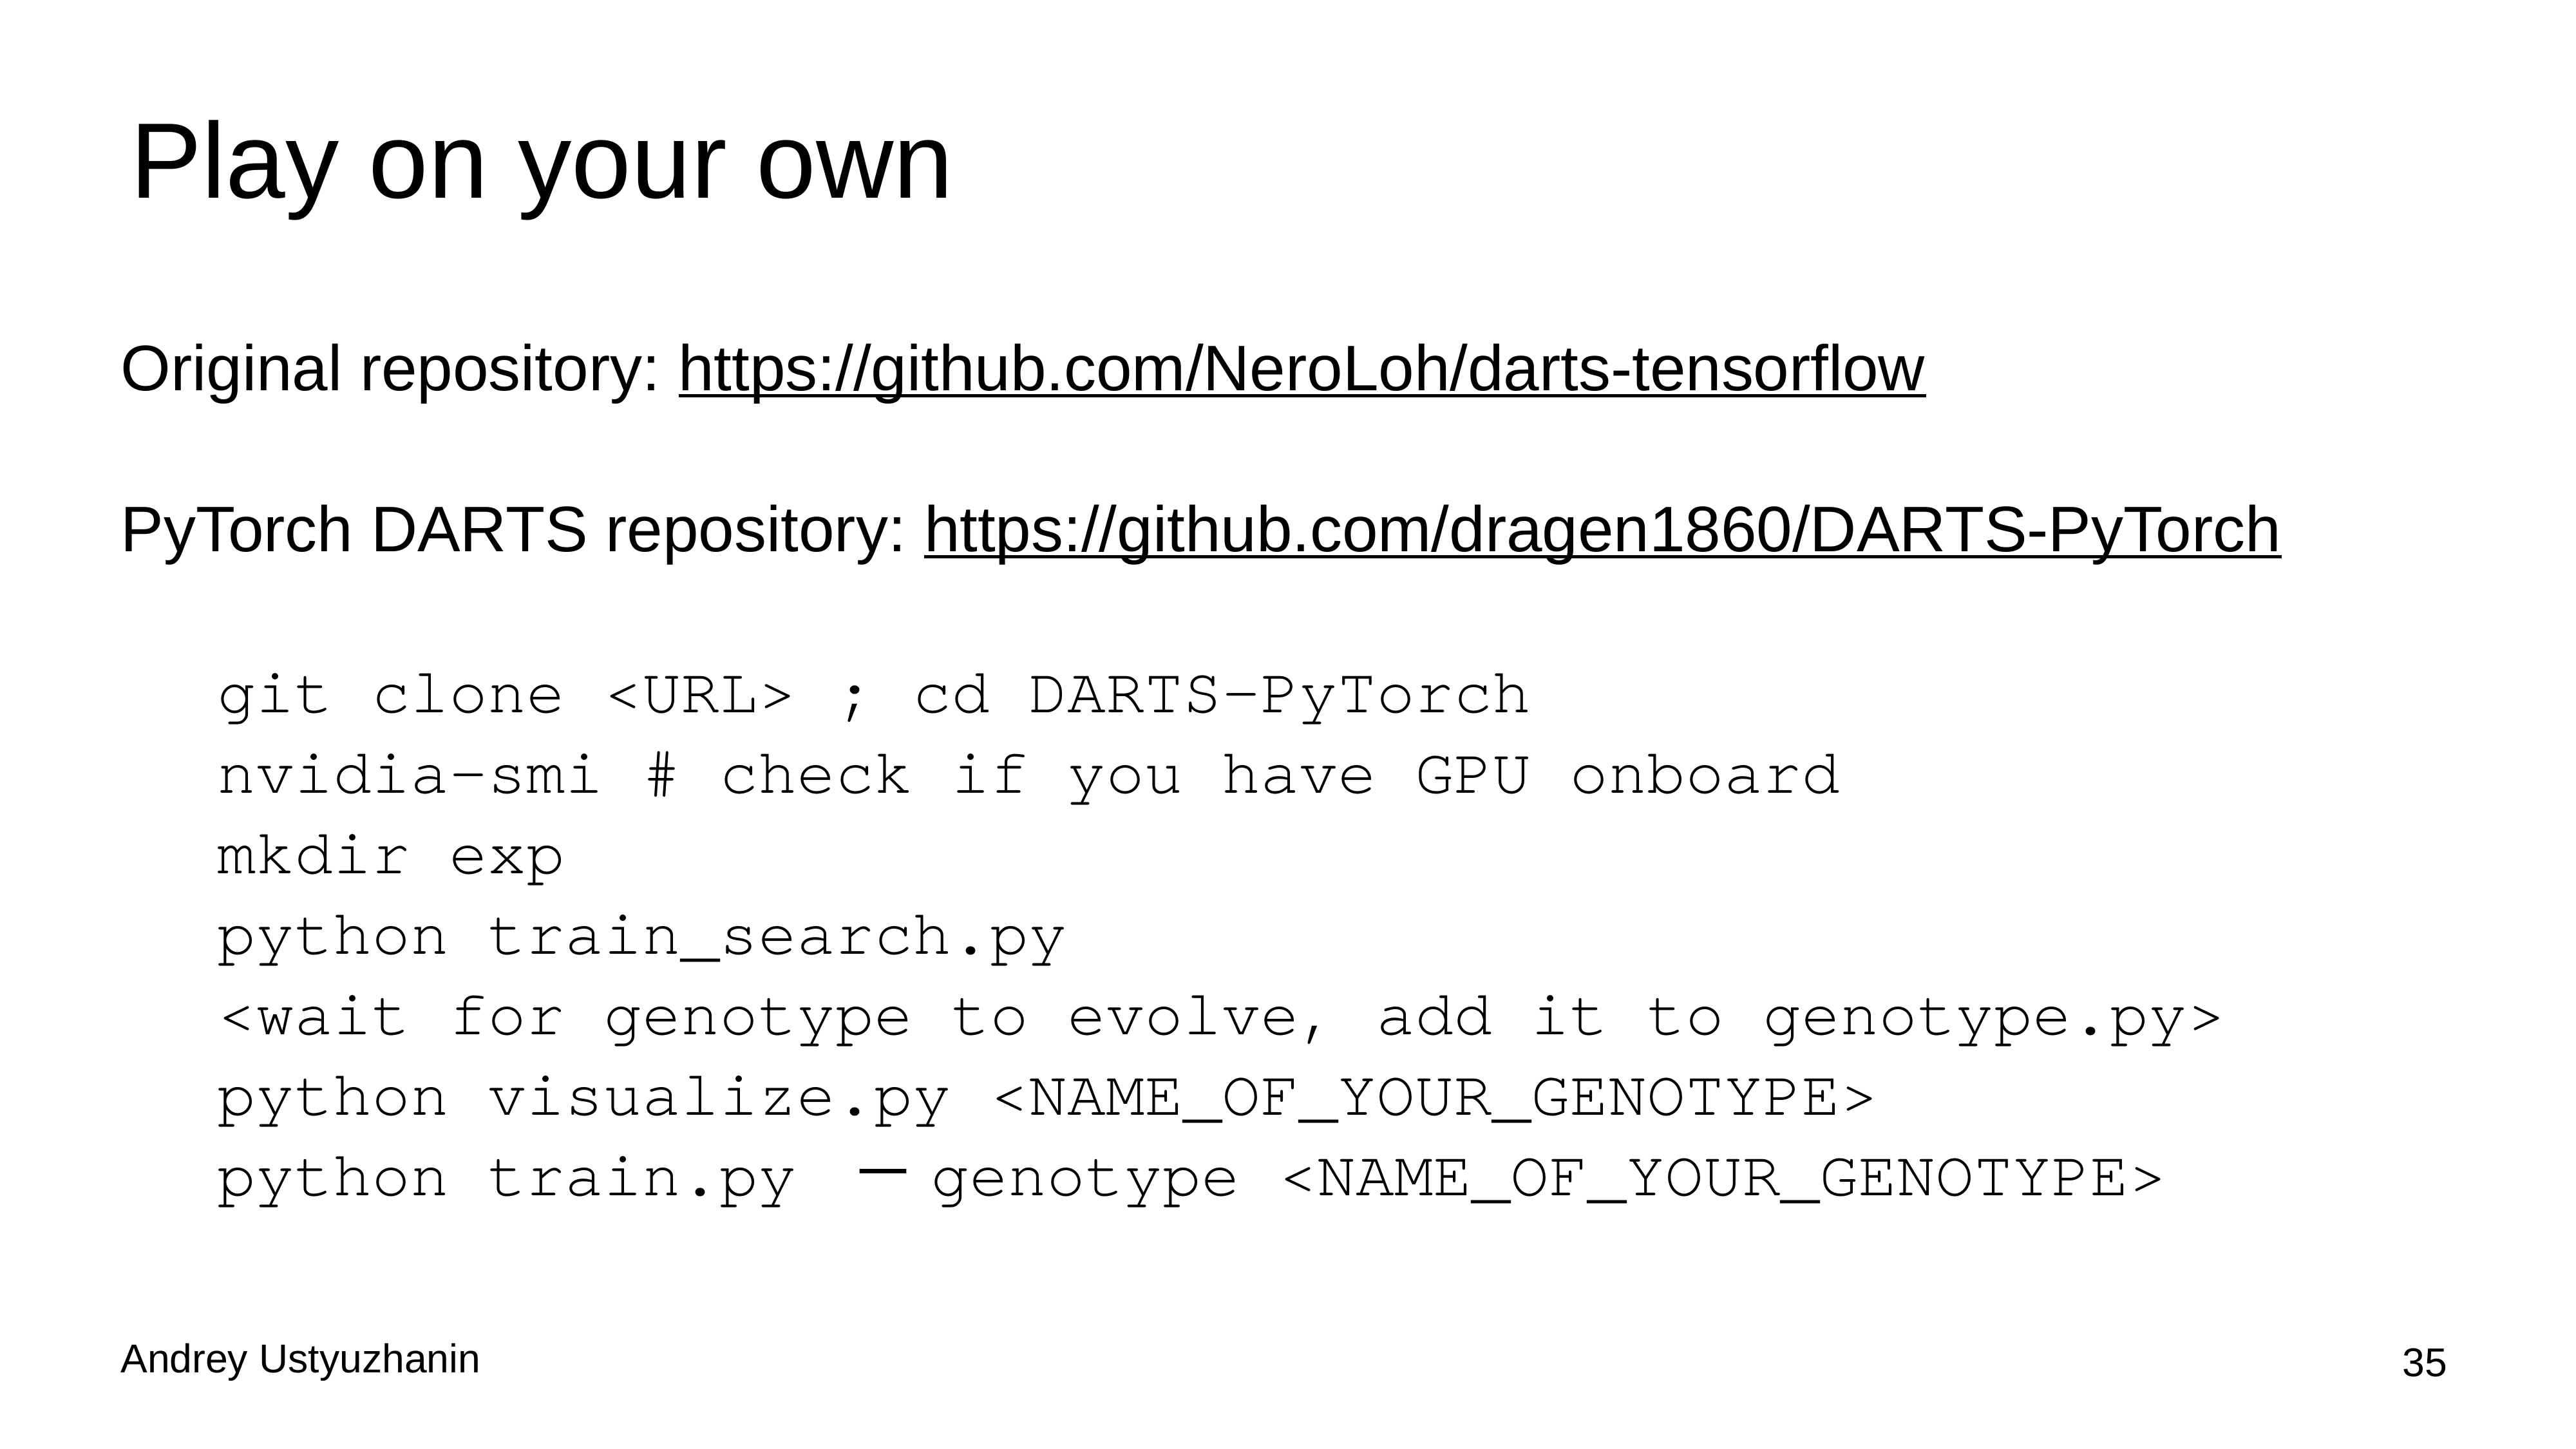

# Play on your own
Original repository: https://github.com/NeroLoh/darts-tensorflow
PyTorch DARTS repository: https://github.com/dragen1860/DARTS-PyTorch
	git clone <URL> ; cd DARTS-PyTorch
	nvidia-smi # check if you have GPU onboard
	mkdir exp
	python train_search.py
	<wait for genotype to evolve, add it to genotype.py>
	python visualize.py <NAME_OF_YOUR_GENOTYPE>
	python train.py －genotype <NAME_OF_YOUR_GENOTYPE>
Andrey Ustyuzhanin
35